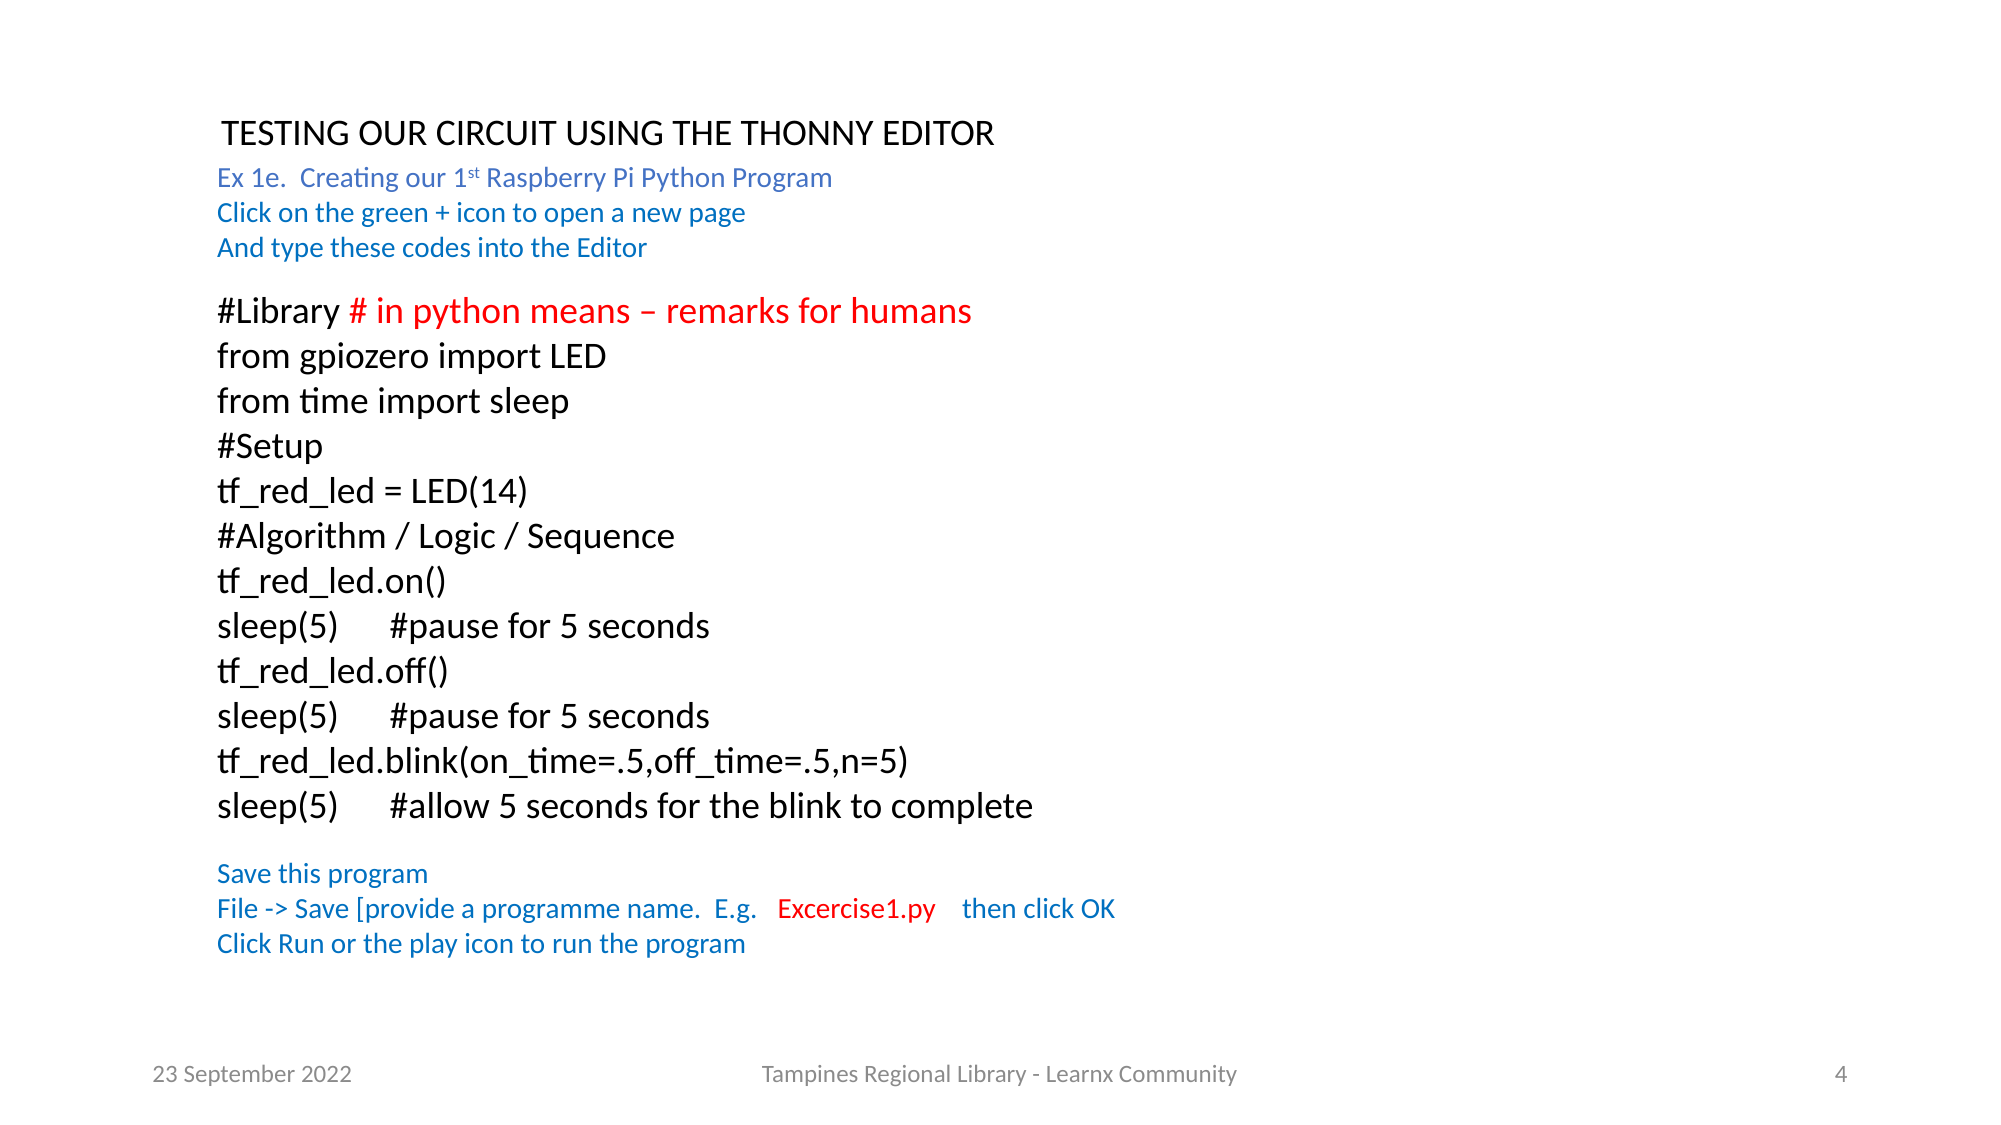

TESTING OUR CIRCUIT USING THE THONNY EDITOR
Ex 1e.  Creating our 1st Raspberry Pi Python Program
Click on the green + icon to open a new page
And type these codes into the Editor

#Library # in python means – remarks for humans
from gpiozero import LED
from time import sleep
#Setup
tf_red_led = LED(14)
#Algorithm / Logic / Sequence
tf_red_led.on()
sleep(5)      #pause for 5 seconds
tf_red_led.off()
sleep(5)      #pause for 5 seconds
tf_red_led.blink(on_time=.5,off_time=.5,n=5)
sleep(5)      #allow 5 seconds for the blink to complete

Save this program
File -> Save [provide a programme name.  E.g.   Excercise1.py    then click OK
Click Run or the play icon to run the program
23 September 2022
Tampines Regional Library - Learnx Community
4